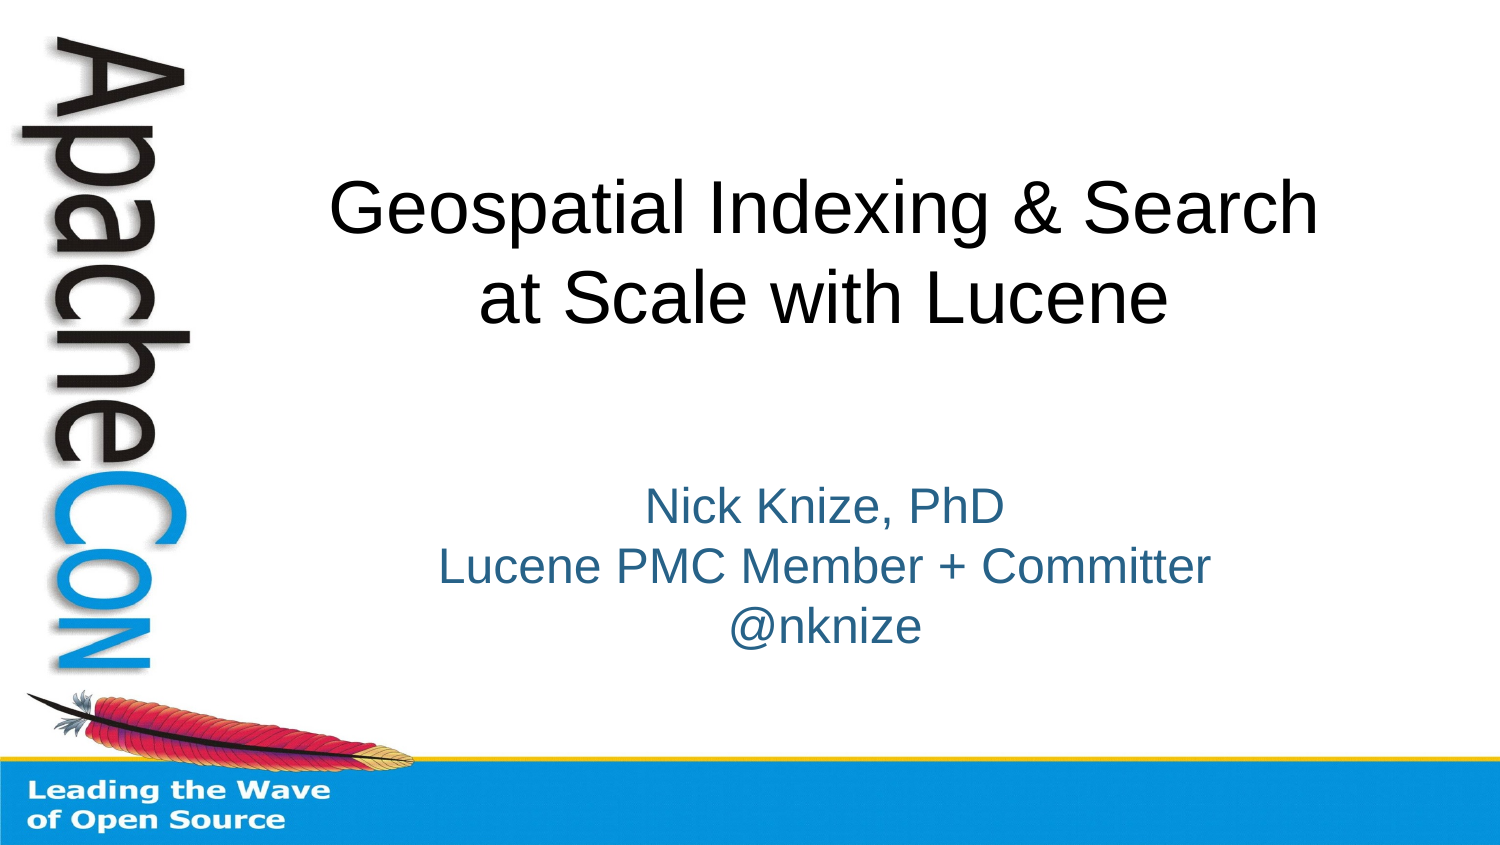

# Geospatial Indexing & Search
at Scale with Lucene
Nick Knize, PhD
Lucene PMC Member + Committer
@nknize